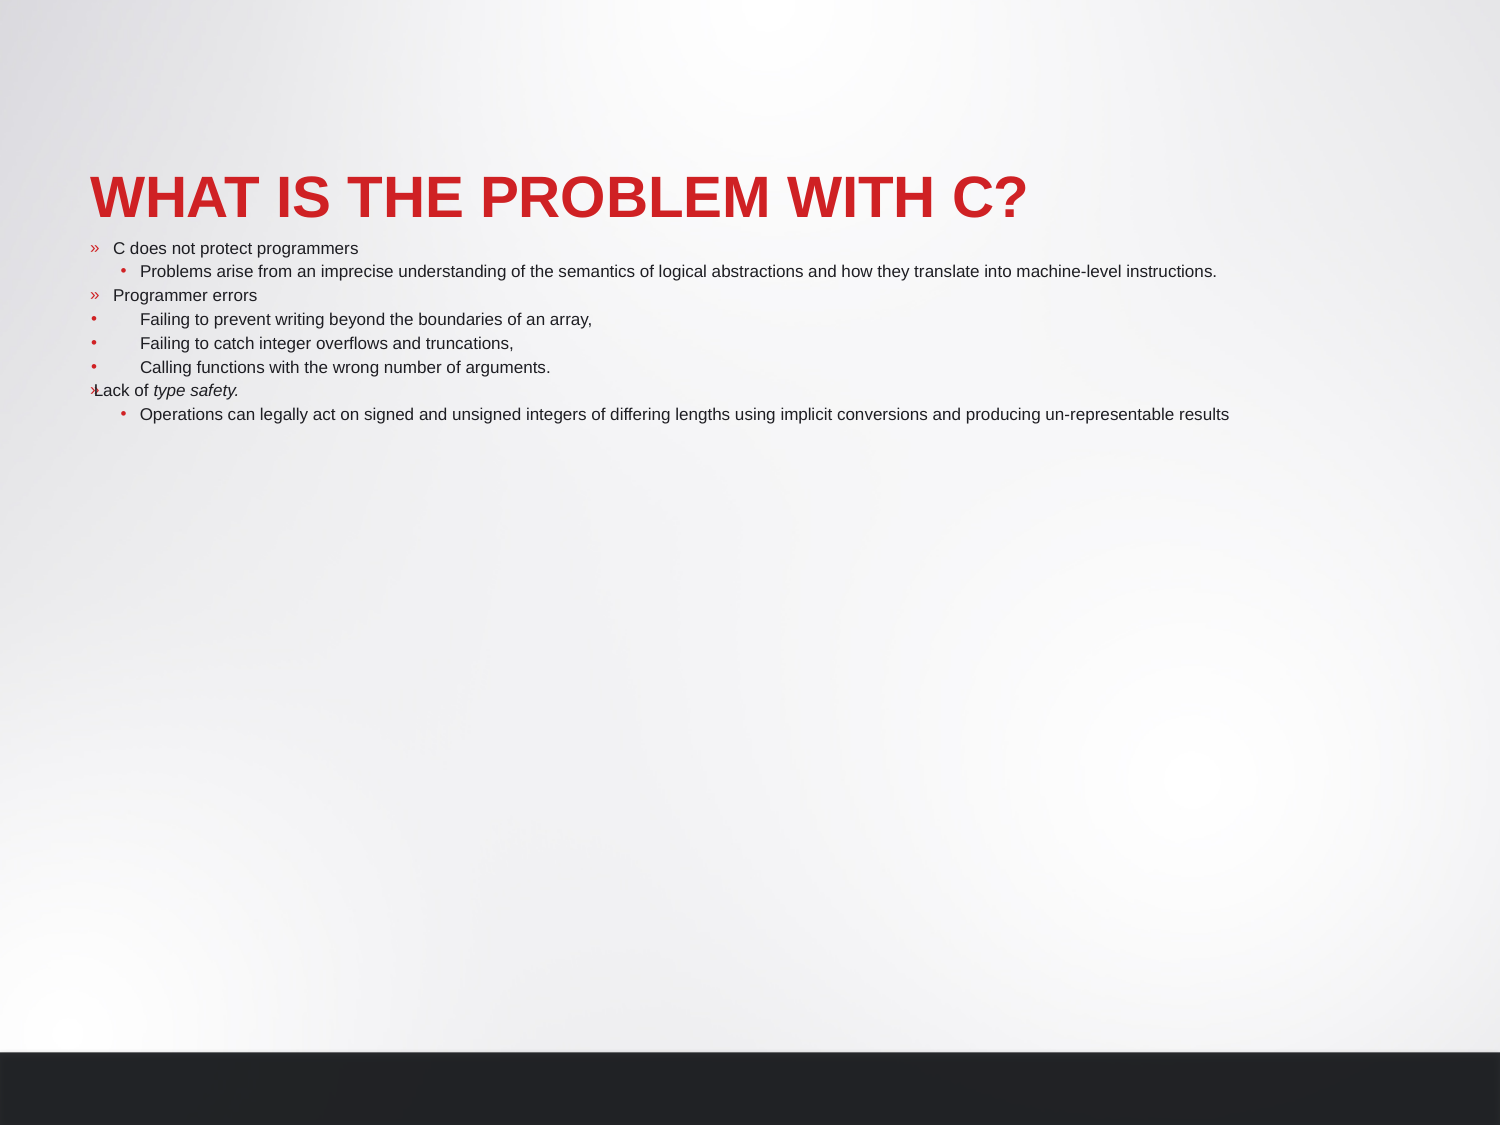

# What is the Problem with C?
C does not protect programmers
Problems arise from an imprecise understanding of the semantics of logical abstractions and how they translate into machine-level instructions.
Programmer errors
Failing to prevent writing beyond the boundaries of an array,
Failing to catch integer overflows and truncations,
Calling functions with the wrong number of arguments.
Lack of type safety.
Operations can legally act on signed and unsigned integers of differing lengths using implicit conversions and producing un-representable results